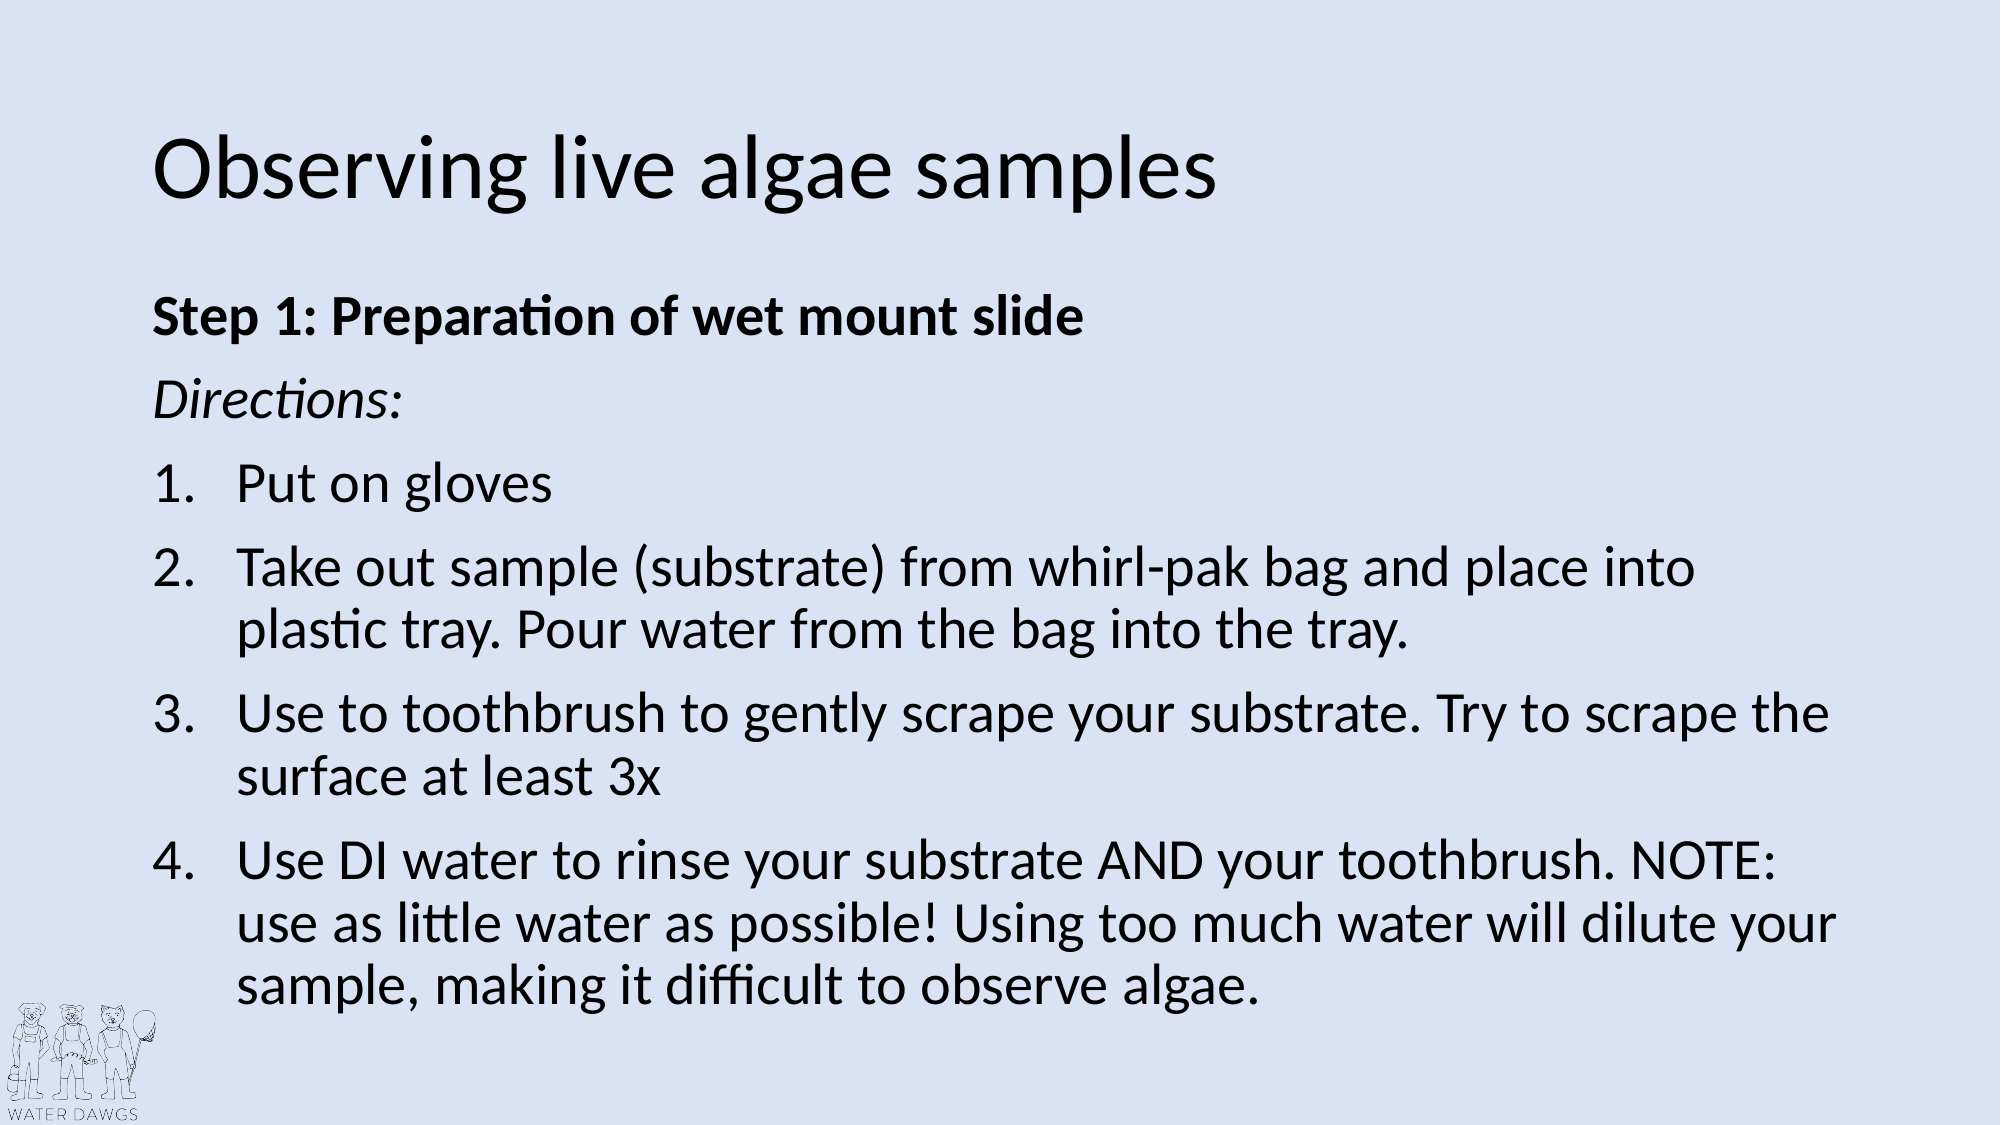

# Observing live algae samples
Step 1: Preparation of wet mount slide
Directions:
Put on gloves
Take out sample (substrate) from whirl-pak bag and place into plastic tray. Pour water from the bag into the tray.
Use to toothbrush to gently scrape your substrate. Try to scrape the surface at least 3x
Use DI water to rinse your substrate AND your toothbrush. NOTE: use as little water as possible! Using too much water will dilute your sample, making it difficult to observe algae.